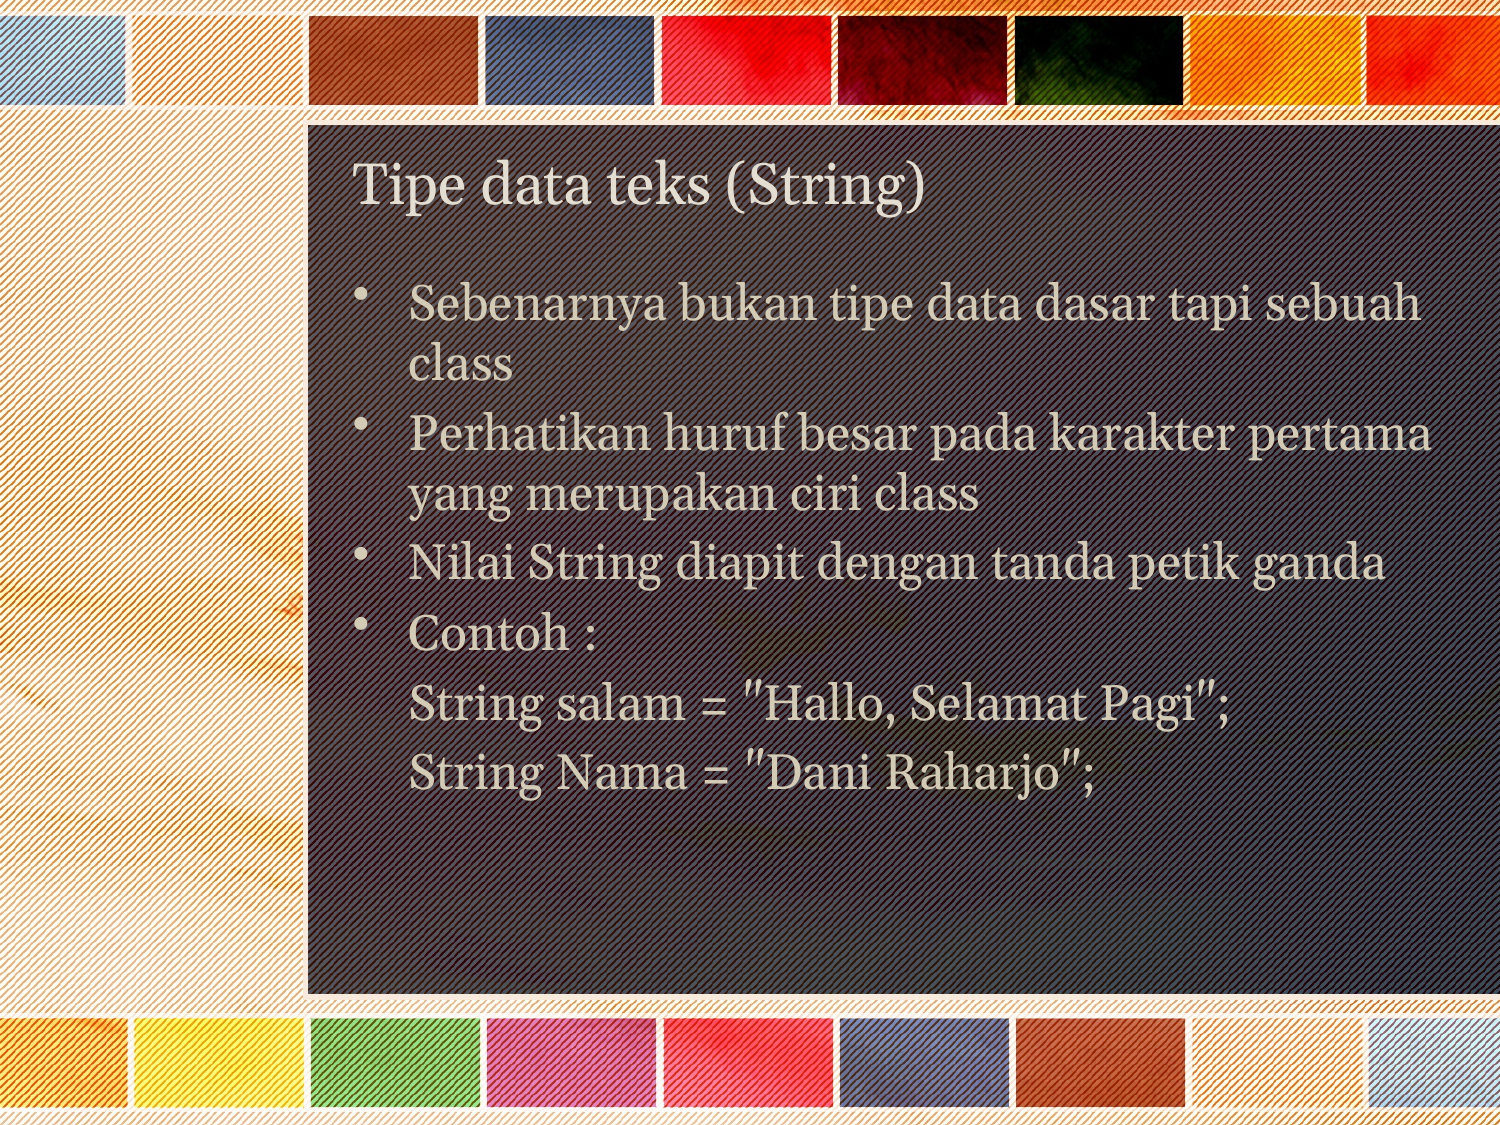

# Tipe data teks (String)
Sebenarnya bukan tipe data dasar tapi sebuah class
Perhatikan huruf besar pada karakter pertama yang merupakan ciri class
Nilai String diapit dengan tanda petik ganda
Contoh :
	String salam = "Hallo, Selamat Pagi";
	String Nama = "Dani Raharjo";